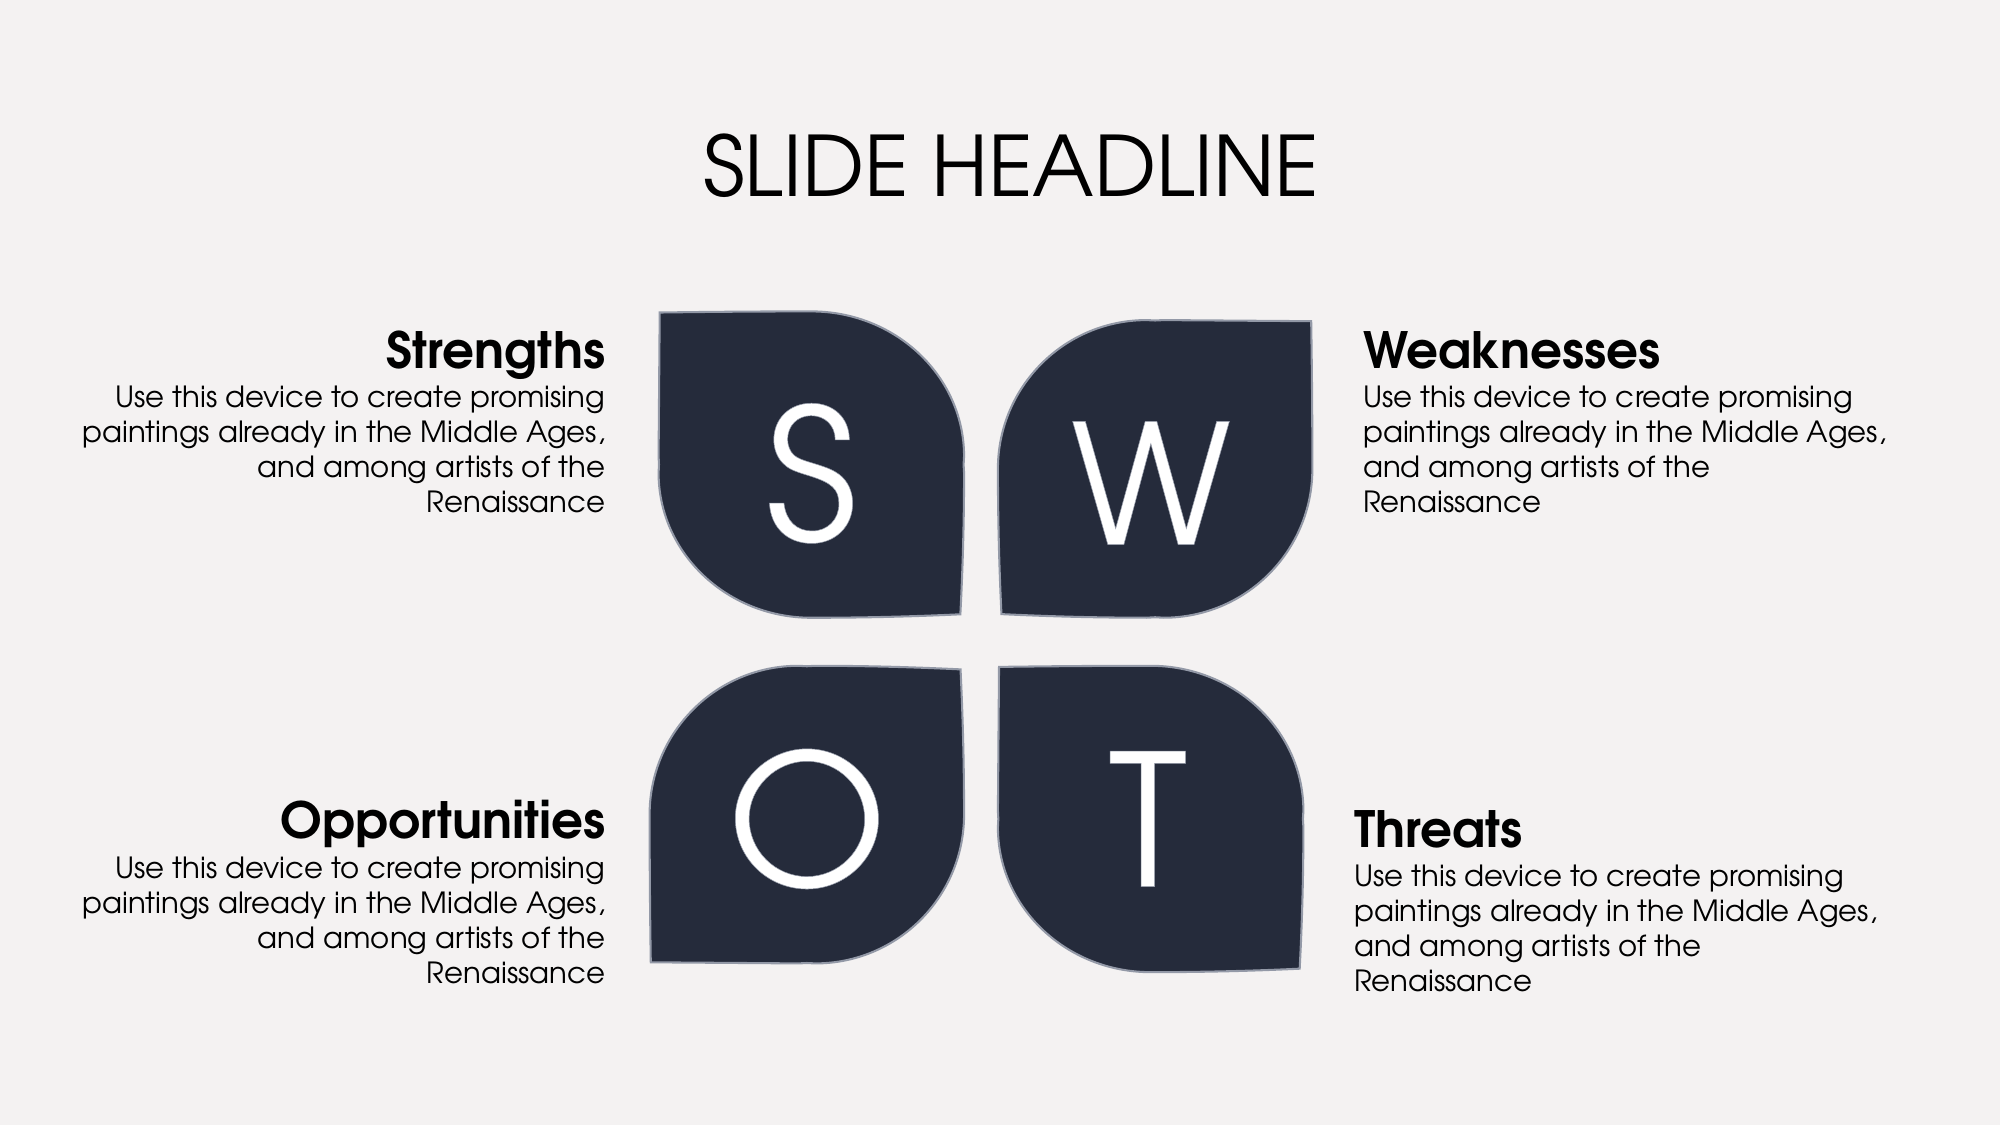

SLIDE HEADLINE
Strengths
Use this device to create promising paintings already in the Middle Ages, and among artists of the Renaissance

Weaknesses
Use this device to create promising paintings already in the Middle Ages, and among artists of the Renaissance

S
W
O
T
Opportunities
Use this device to create promising paintings already in the Middle Ages, and among artists of the Renaissance

Threats
Use this device to create promising paintings already in the Middle Ages, and among artists of the Renaissance